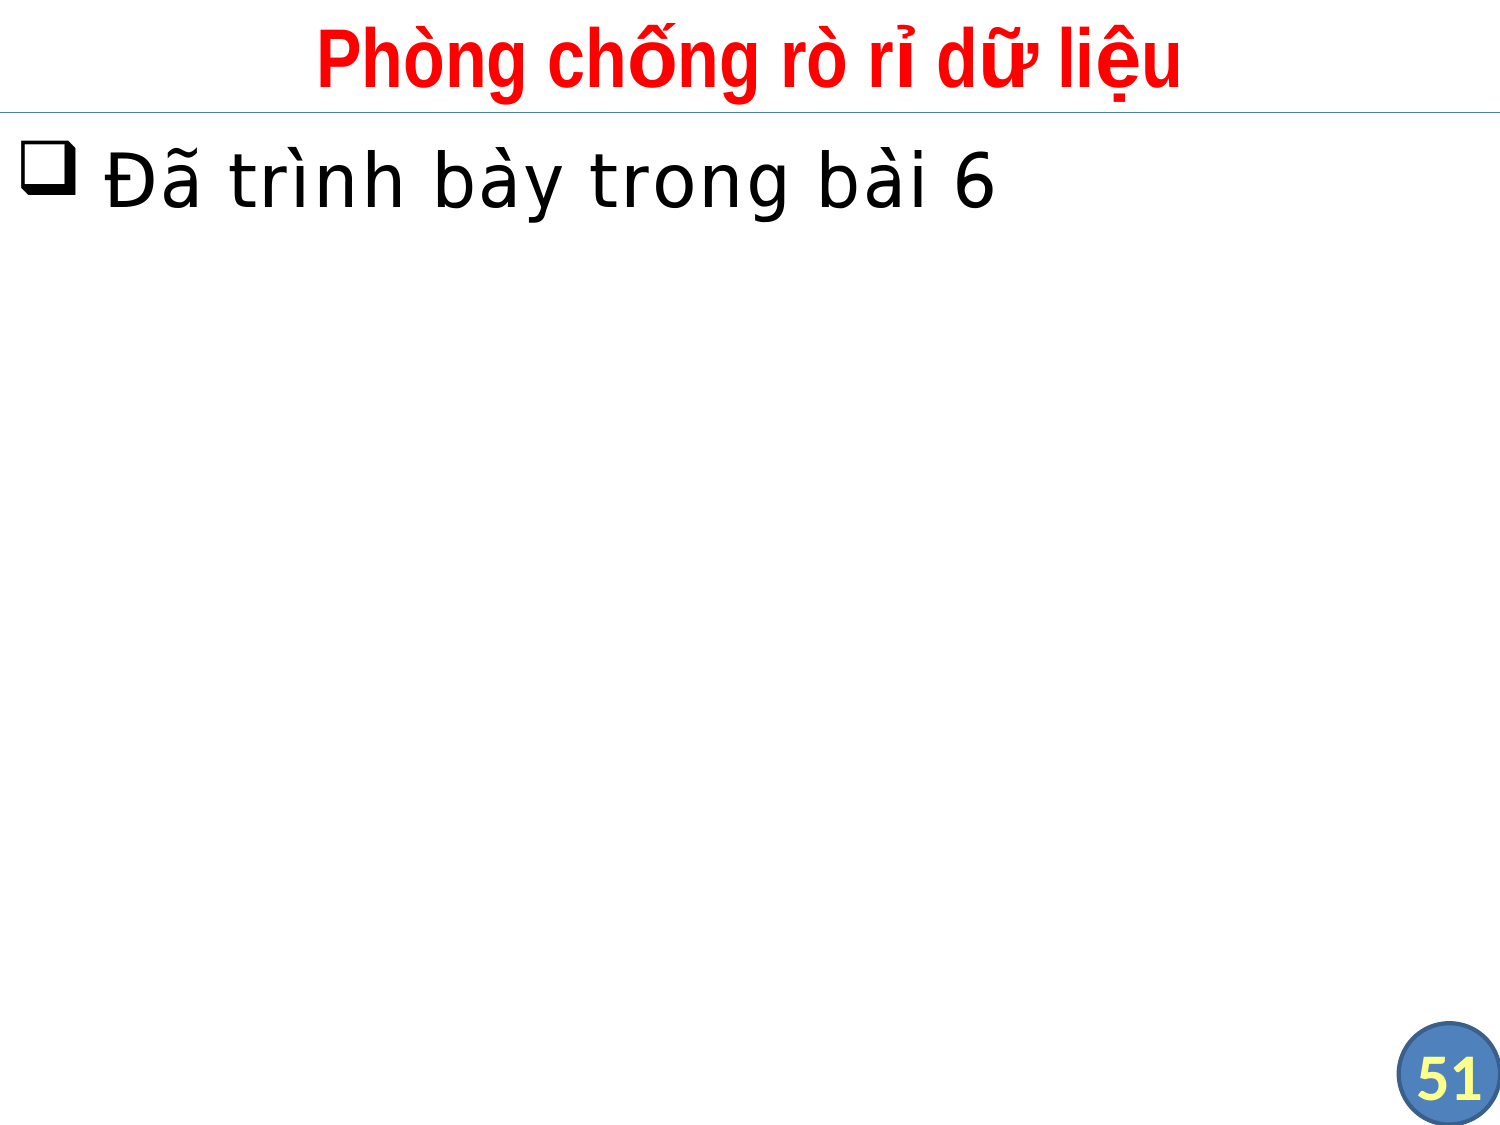

# Phòng chống rò rỉ dữ liệu
 Đã trình bày trong bài 6
51